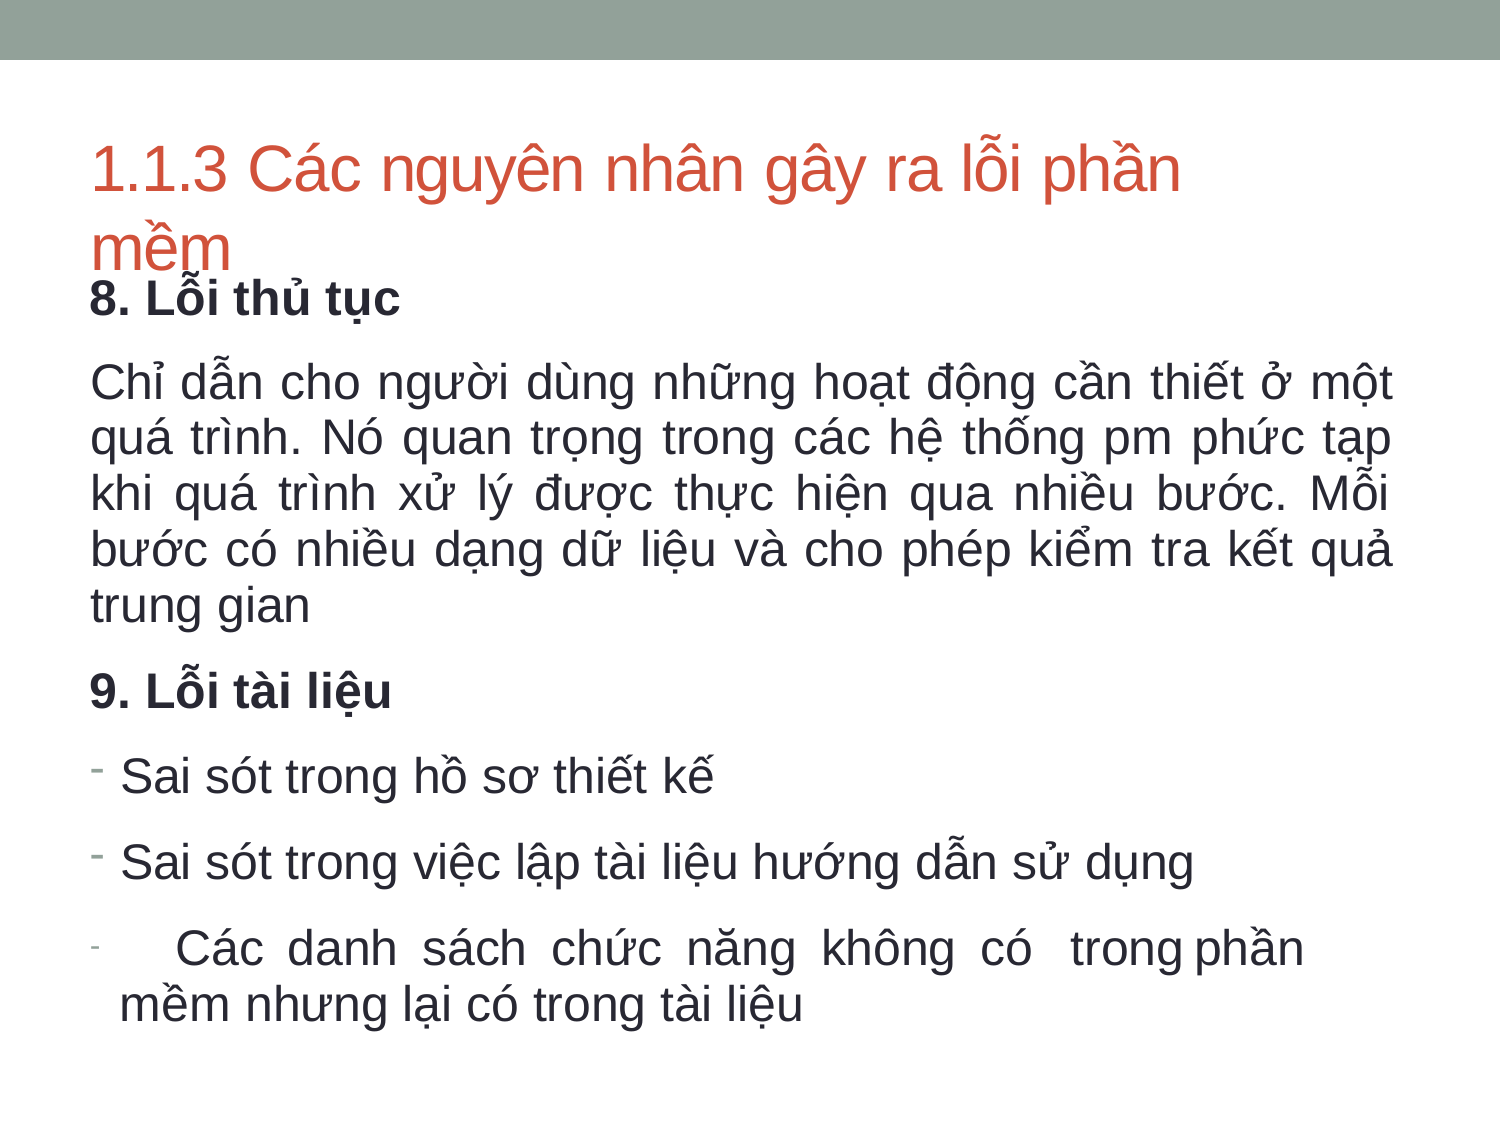

# 1.1.3 Các nguyên nhân gây ra lỗi phần mềm
Lỗi thủ tục
Chỉ dẫn cho người dùng những hoạt động cần thiết ở một  quá trình. Nó quan trọng trong các hệ thống pm phức tạp  khi quá trình xử lý được thực hiện qua nhiều bước. Mỗi  bước có nhiều dạng dữ liệu và cho phép kiểm tra kết quả  trung gian
Lỗi tài liệu
Sai sót trong hồ sơ thiết kế
Sai sót trong việc lập tài liệu hướng dẫn sử dụng
	Các	danh	sách	chức	năng	không	có 	 trong	phần	mềm nhưng lại có trong tài liệu